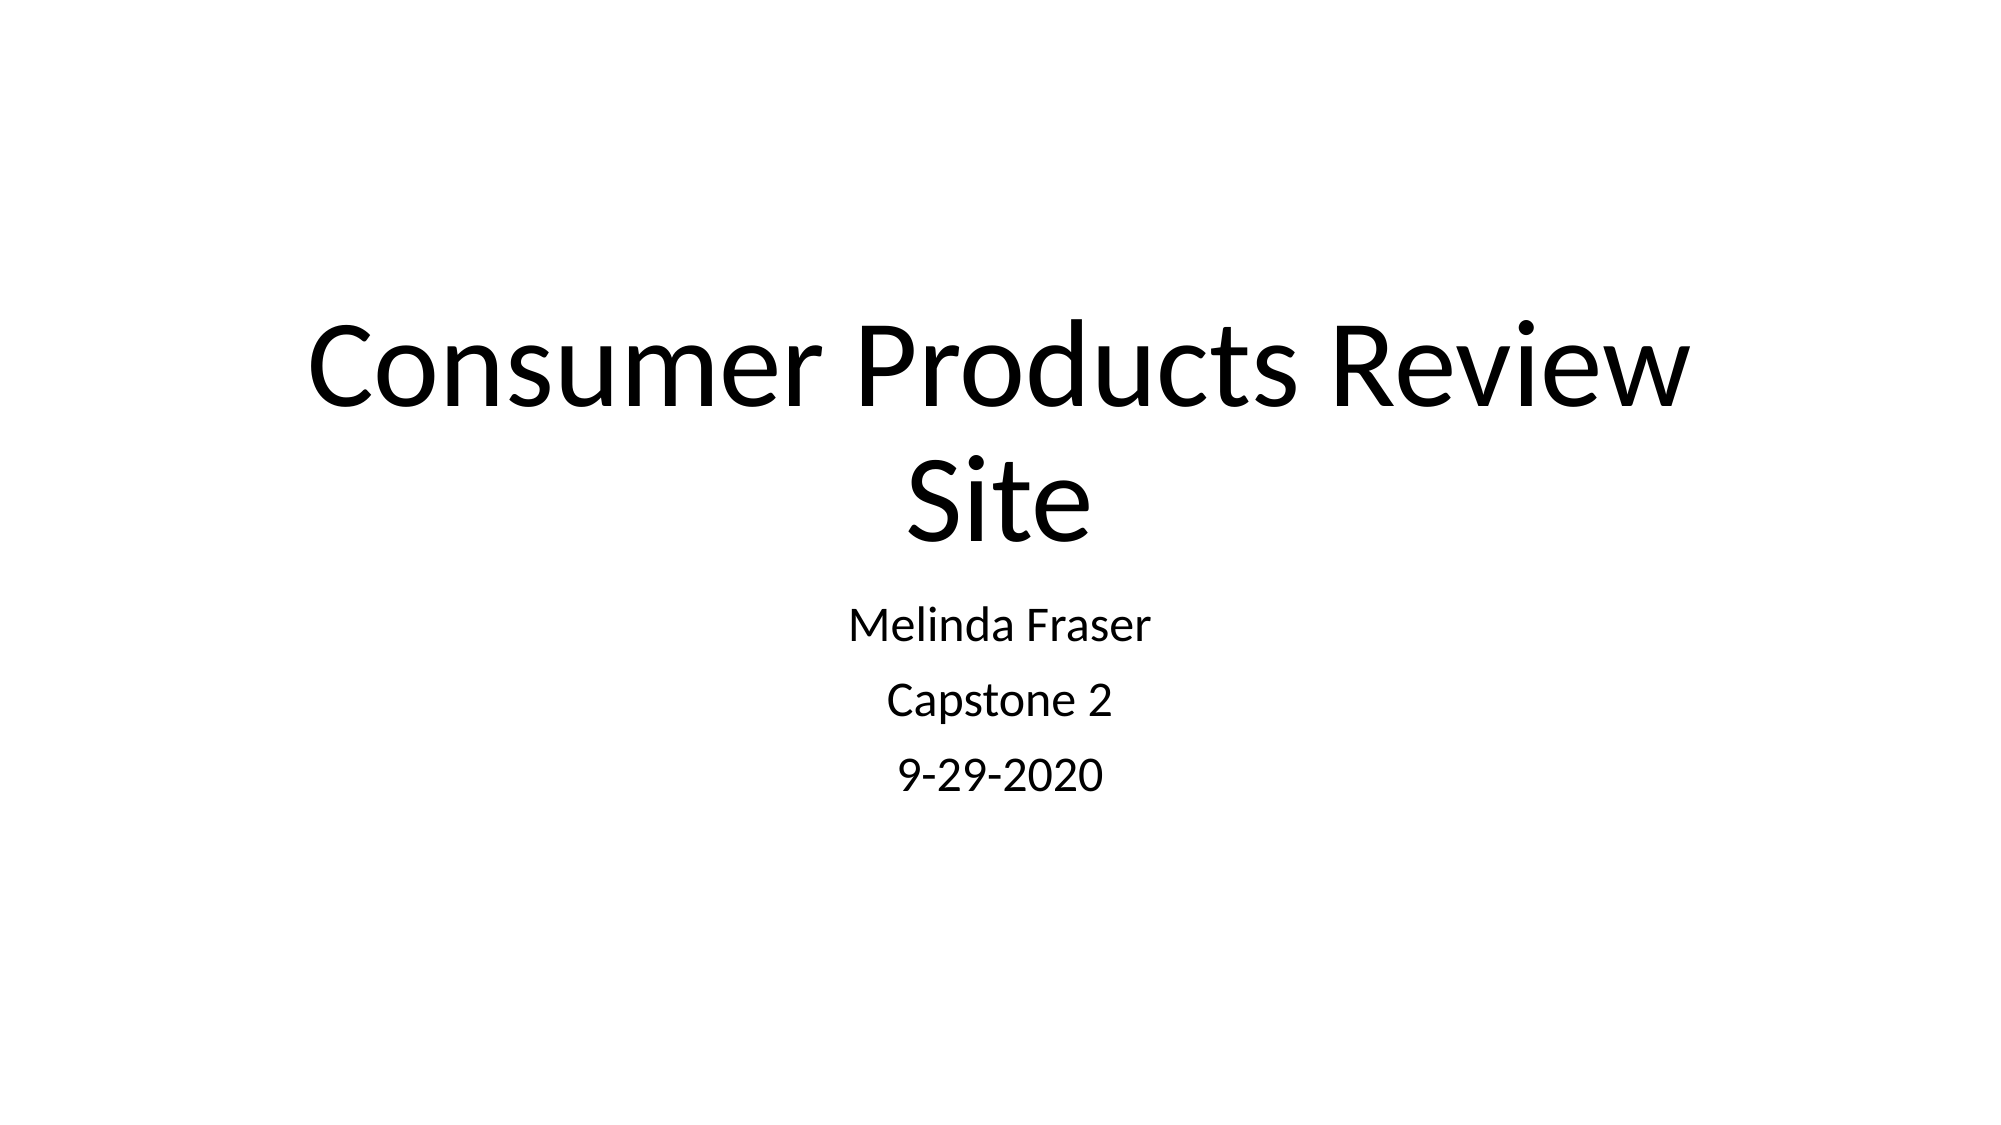

# Consumer Products Review Site
Melinda Fraser
Capstone 2
9-29-2020